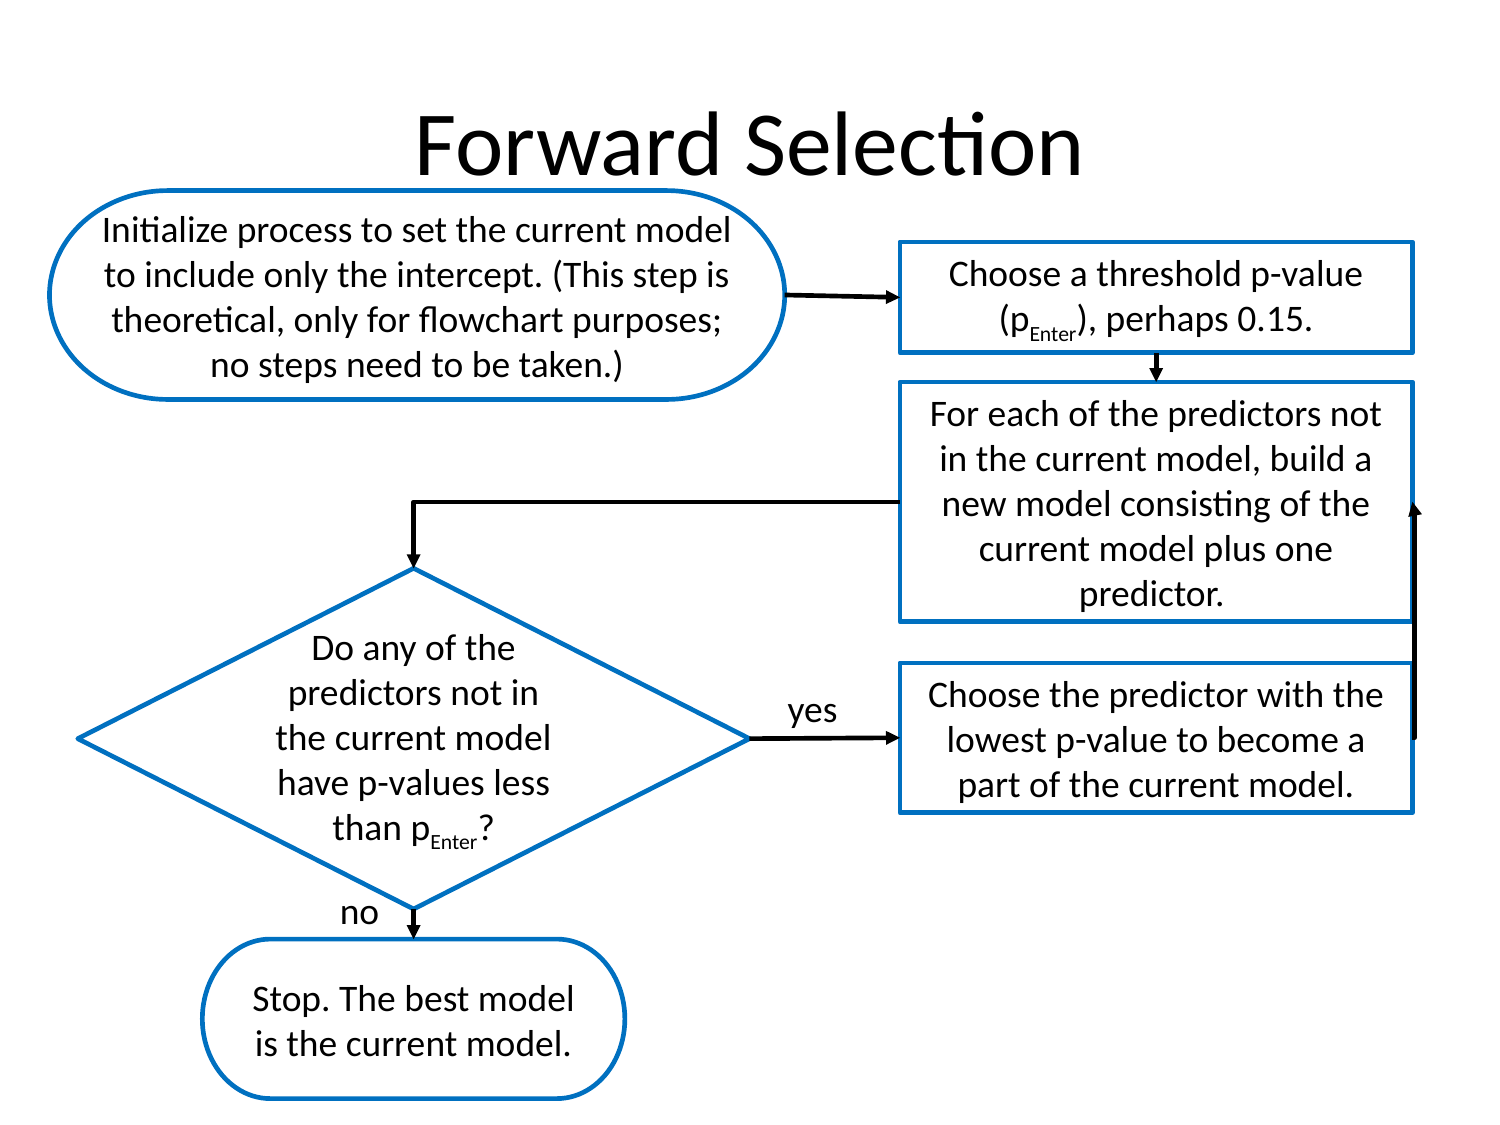

# Forward Selection
Initialize process to set the current model to include only the intercept. (This step is theoretical, only for flowchart purposes; no steps need to be taken.)
Choose a threshold p-value (pEnter), perhaps 0.15.
For each of the predictors not in the current model, build a new model consisting of the current model plus one predictor.
Do any of the predictors not in the current model have p-values less than pEnter?
Choose the predictor with the lowest p-value to become a part of the current model.
yes
no
Stop. The best model is the current model.